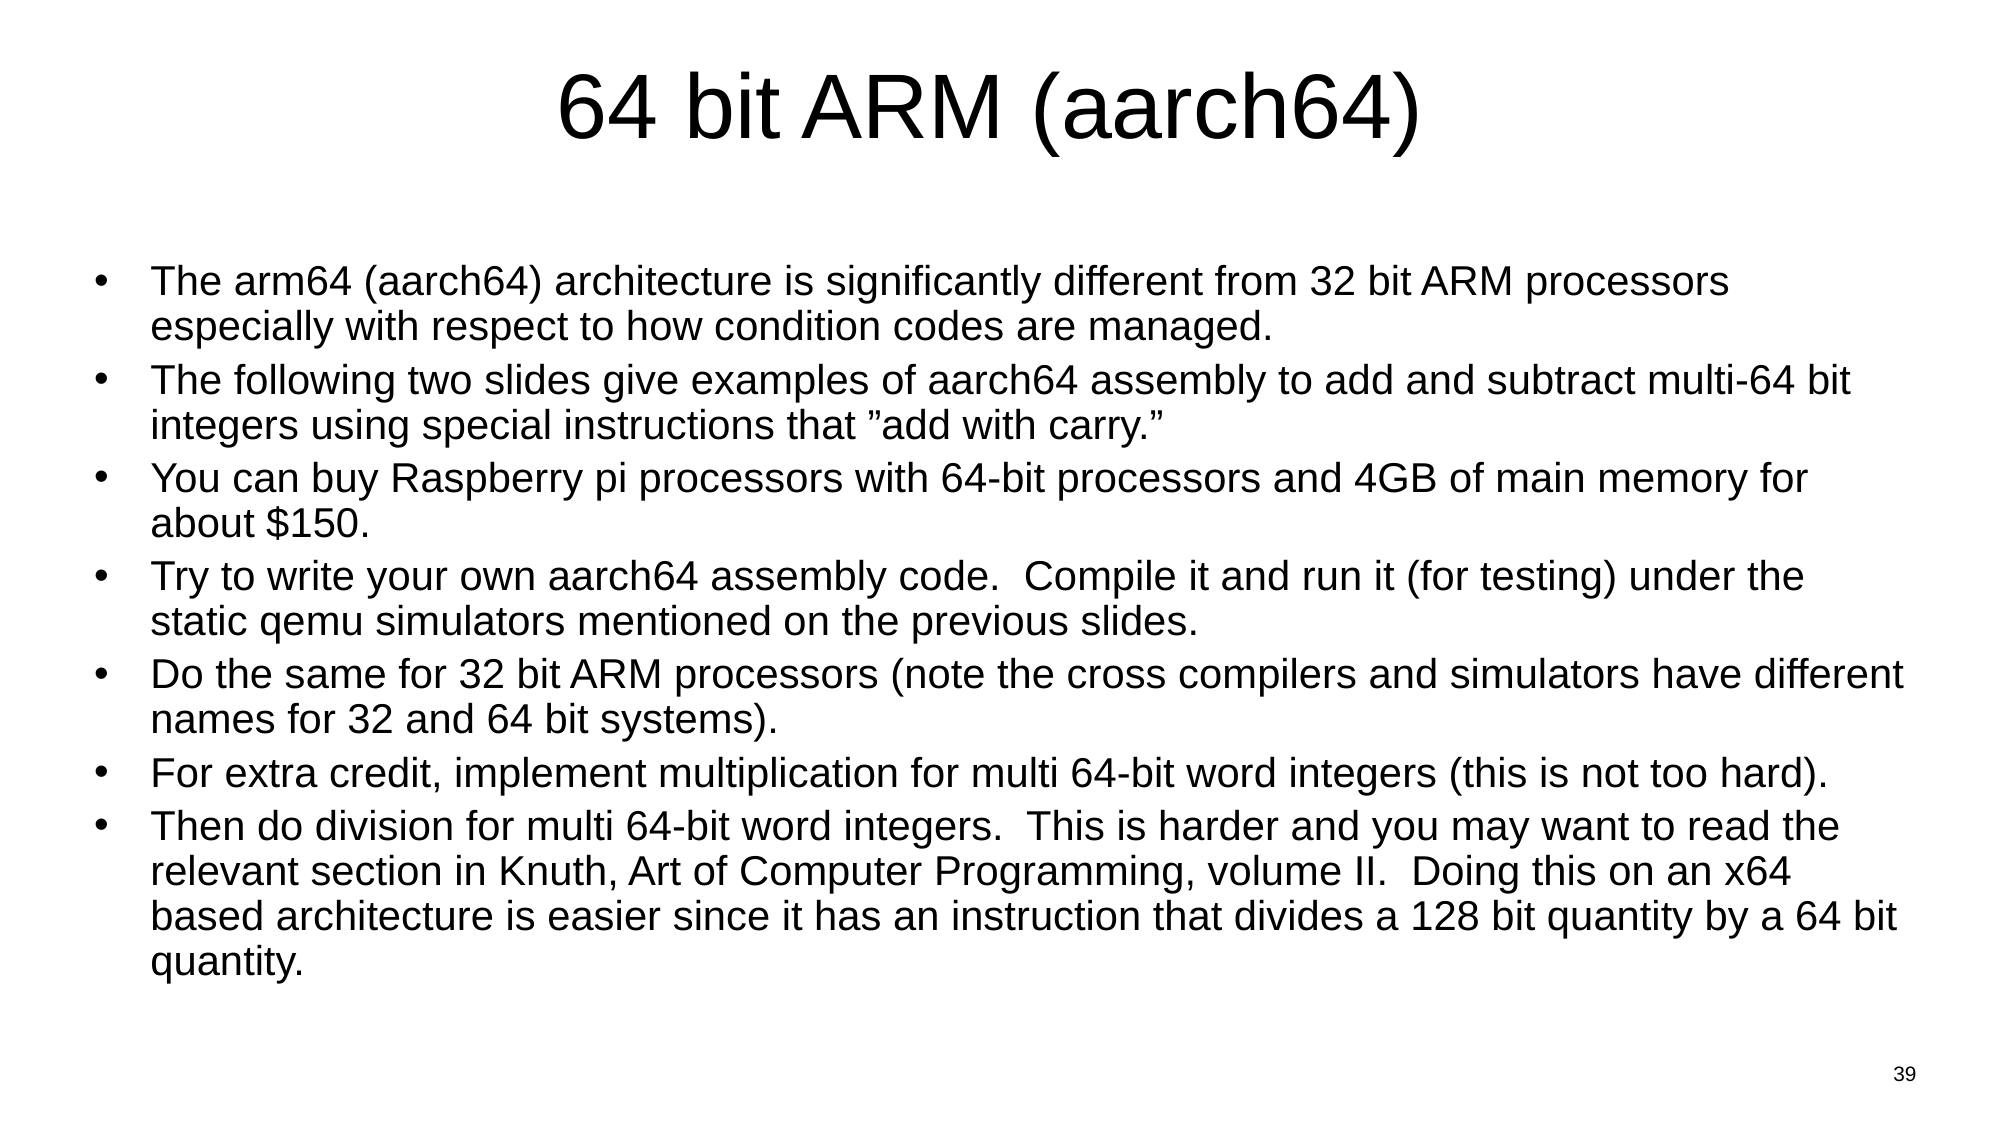

# 64 bit ARM (aarch64)
The arm64 (aarch64) architecture is significantly different from 32 bit ARM processors especially with respect to how condition codes are managed.
The following two slides give examples of aarch64 assembly to add and subtract multi-64 bit integers using special instructions that ”add with carry.”
You can buy Raspberry pi processors with 64-bit processors and 4GB of main memory for about $150.
Try to write your own aarch64 assembly code.  Compile it and run it (for testing) under the static qemu simulators mentioned on the previous slides.
Do the same for 32 bit ARM processors (note the cross compilers and simulators have different names for 32 and 64 bit systems).
For extra credit, implement multiplication for multi 64-bit word integers (this is not too hard).
Then do division for multi 64-bit word integers.  This is harder and you may want to read the relevant section in Knuth, Art of Computer Programming, volume II.  Doing this on an x64 based architecture is easier since it has an instruction that divides a 128 bit quantity by a 64 bit quantity.

39